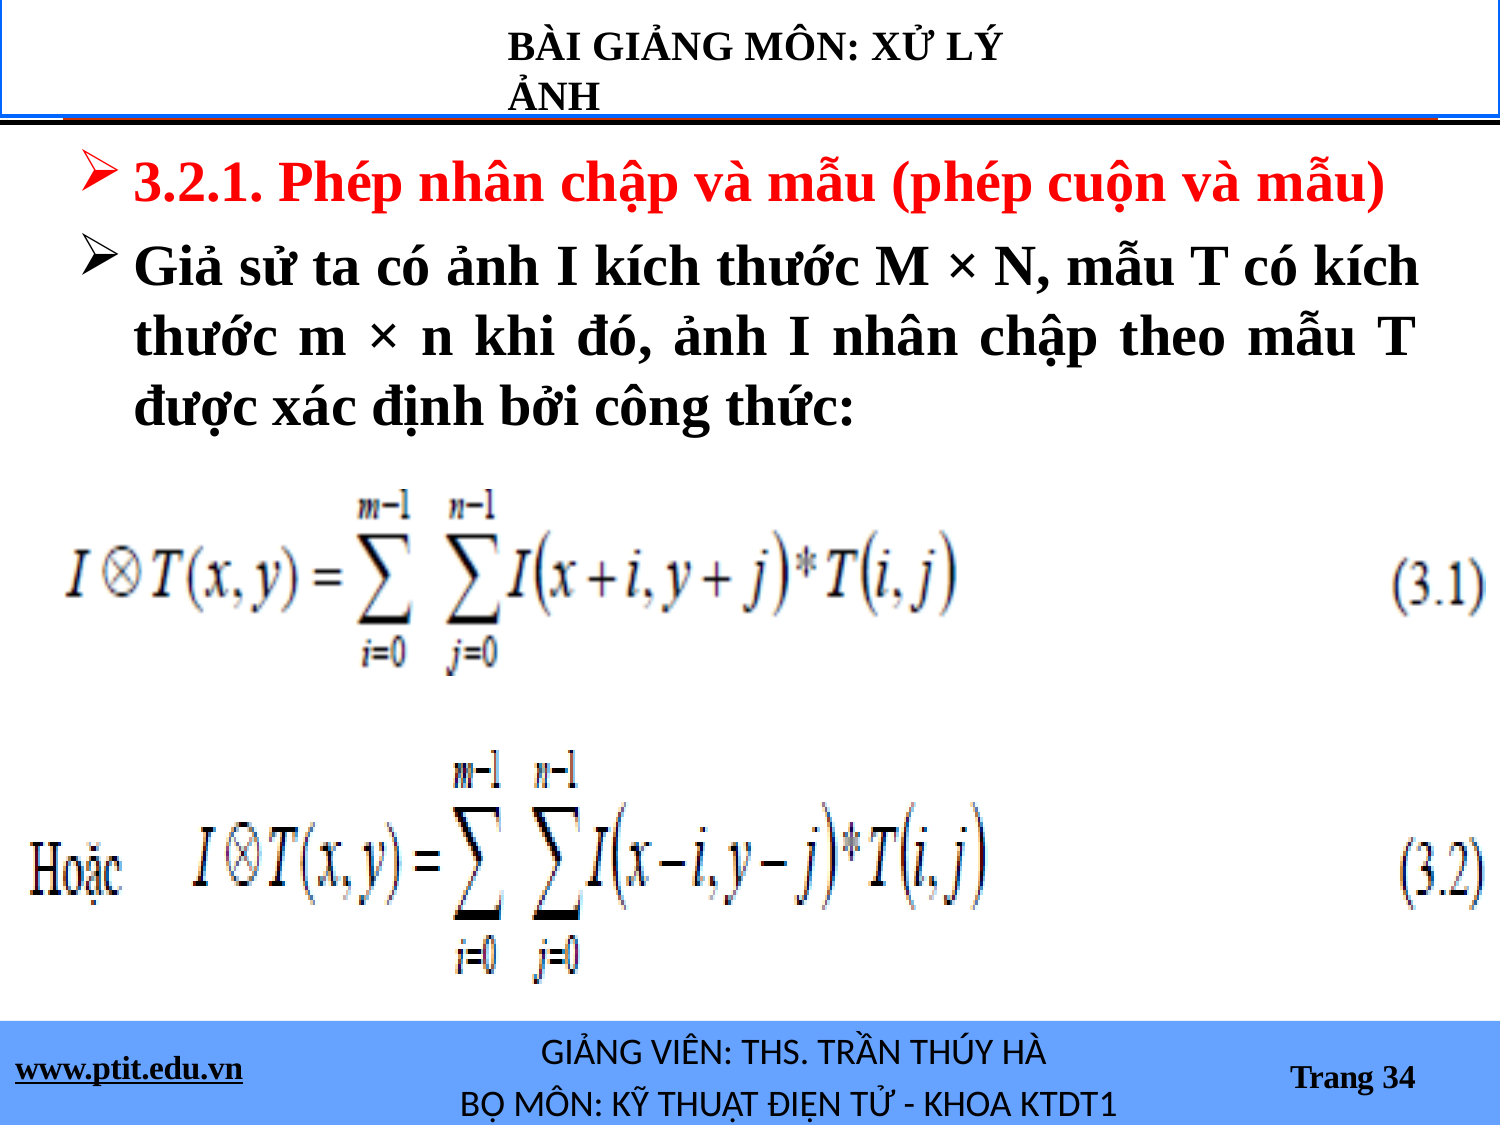

# BÀI GIẢNG MÔN: XỬ LÝ ẢNH
3.2.1. Phép nhân chập và mẫu (phép cuộn và mẫu)
Giả sử ta có ảnh I kích thước M × N, mẫu T có kích  thước m × n khi đó, ảnh I nhân chập theo mẫu T  được xác định bởi công thức:

GIẢNG VIÊN: THS. TRẦN THÚY HÀ
BỘ MÔN: KỸ THUẬT ĐIỆN TỬ - KHOA KTDT1
www.ptit.edu.vn
Trang 34